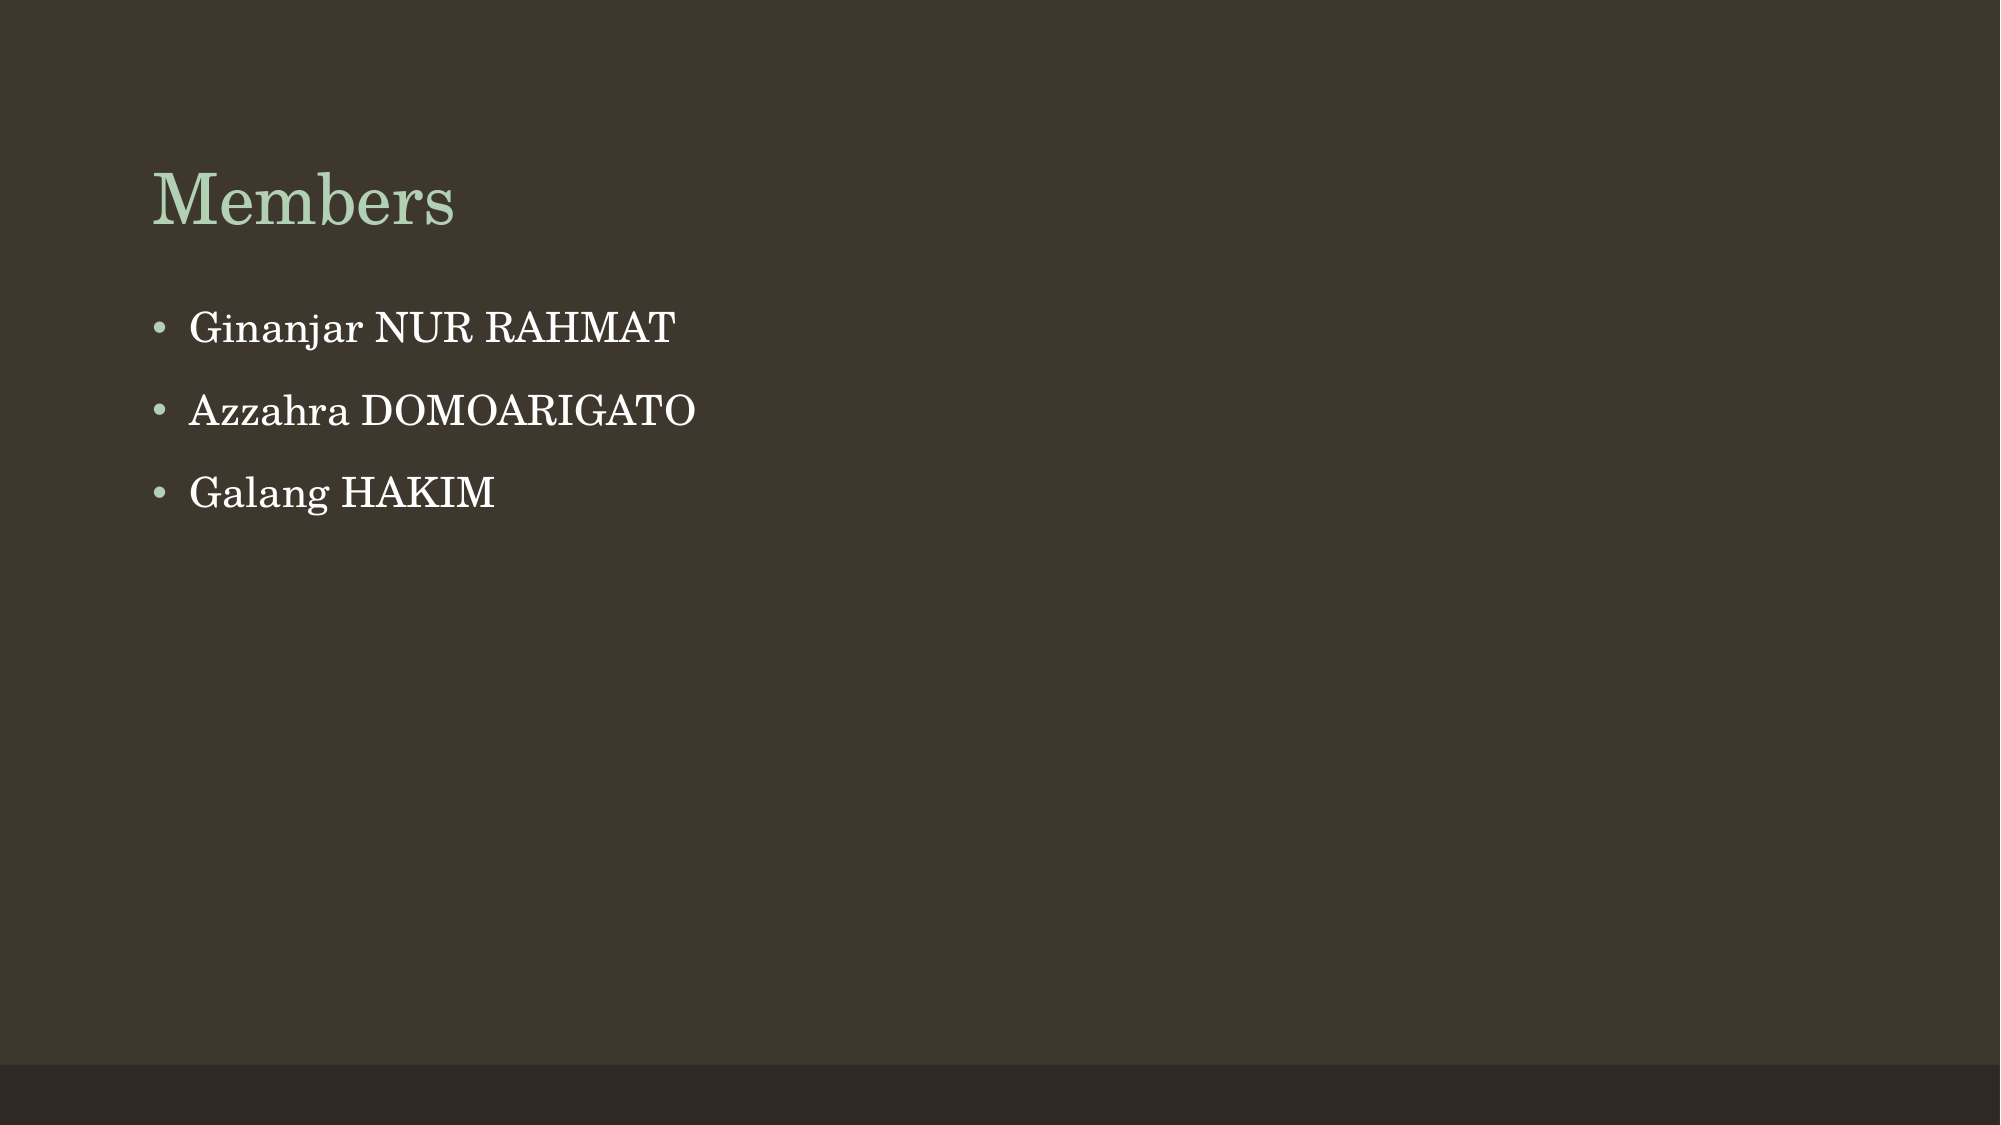

# Members
Ginanjar NUR RAHMAT
Azzahra DOMOARIGATO
Galang HAKIM